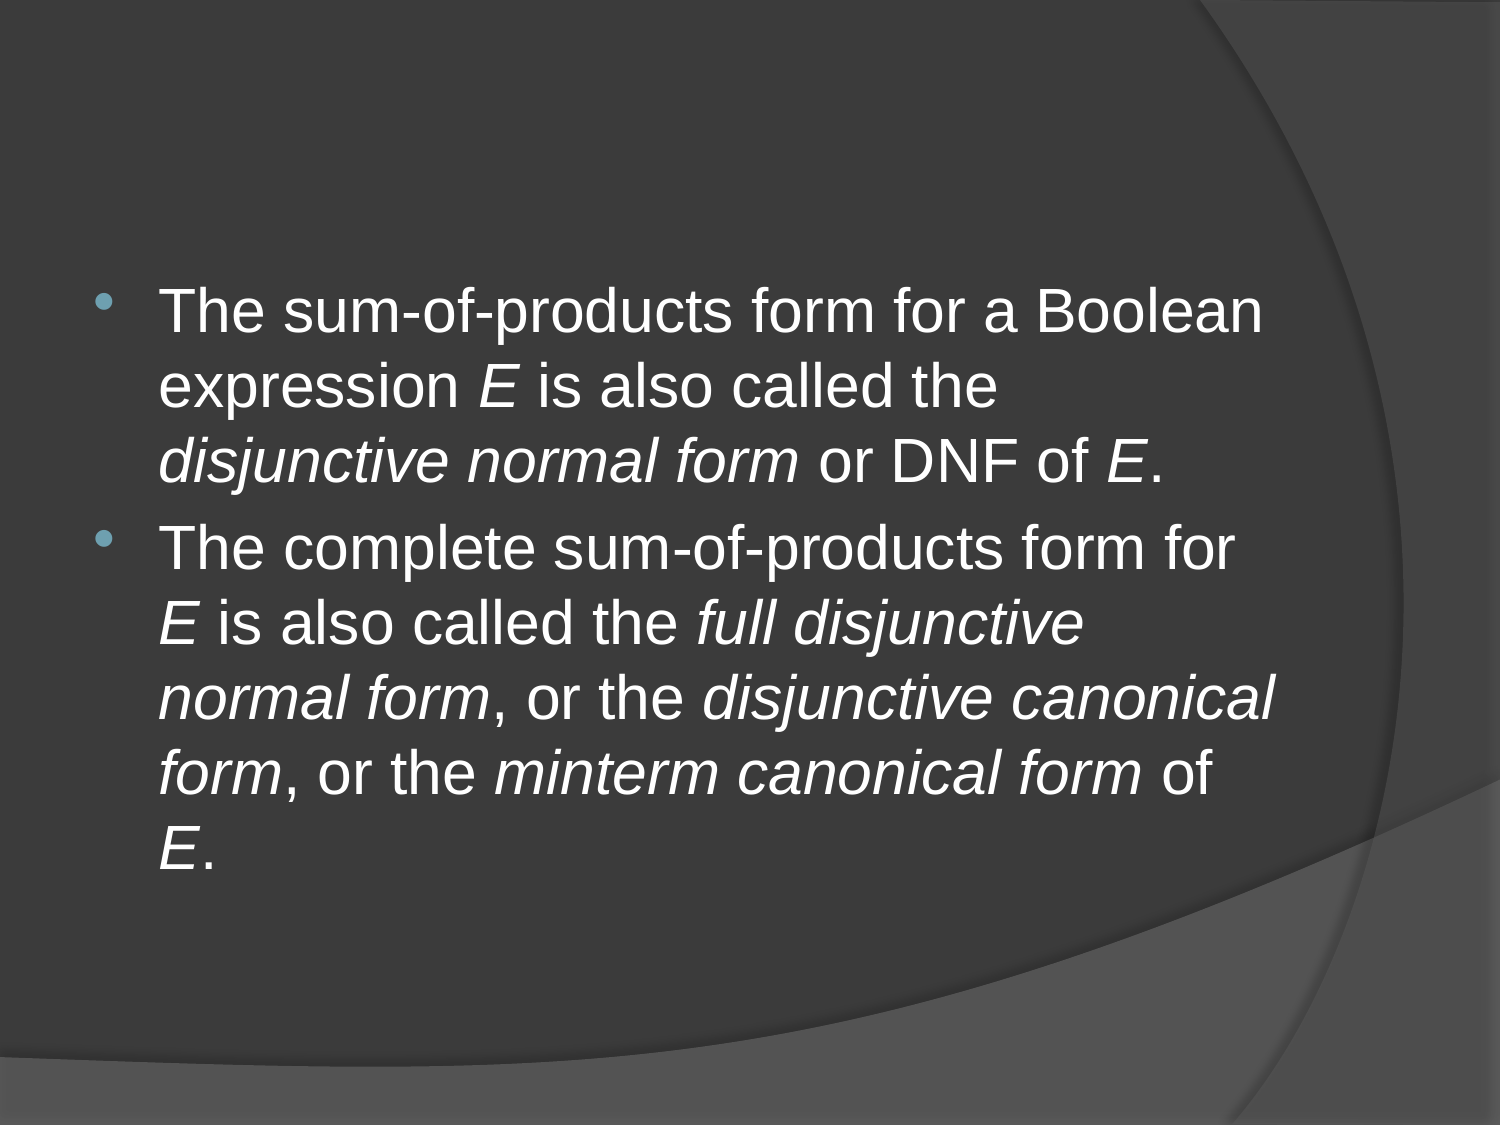

#
The sum-of-products form for a Boolean expression E is also called the disjunctive normal form or DNF of E.
The complete sum-of-products form for E is also called the full disjunctive normal form, or the disjunctive canonical form, or the minterm canonical form of E.